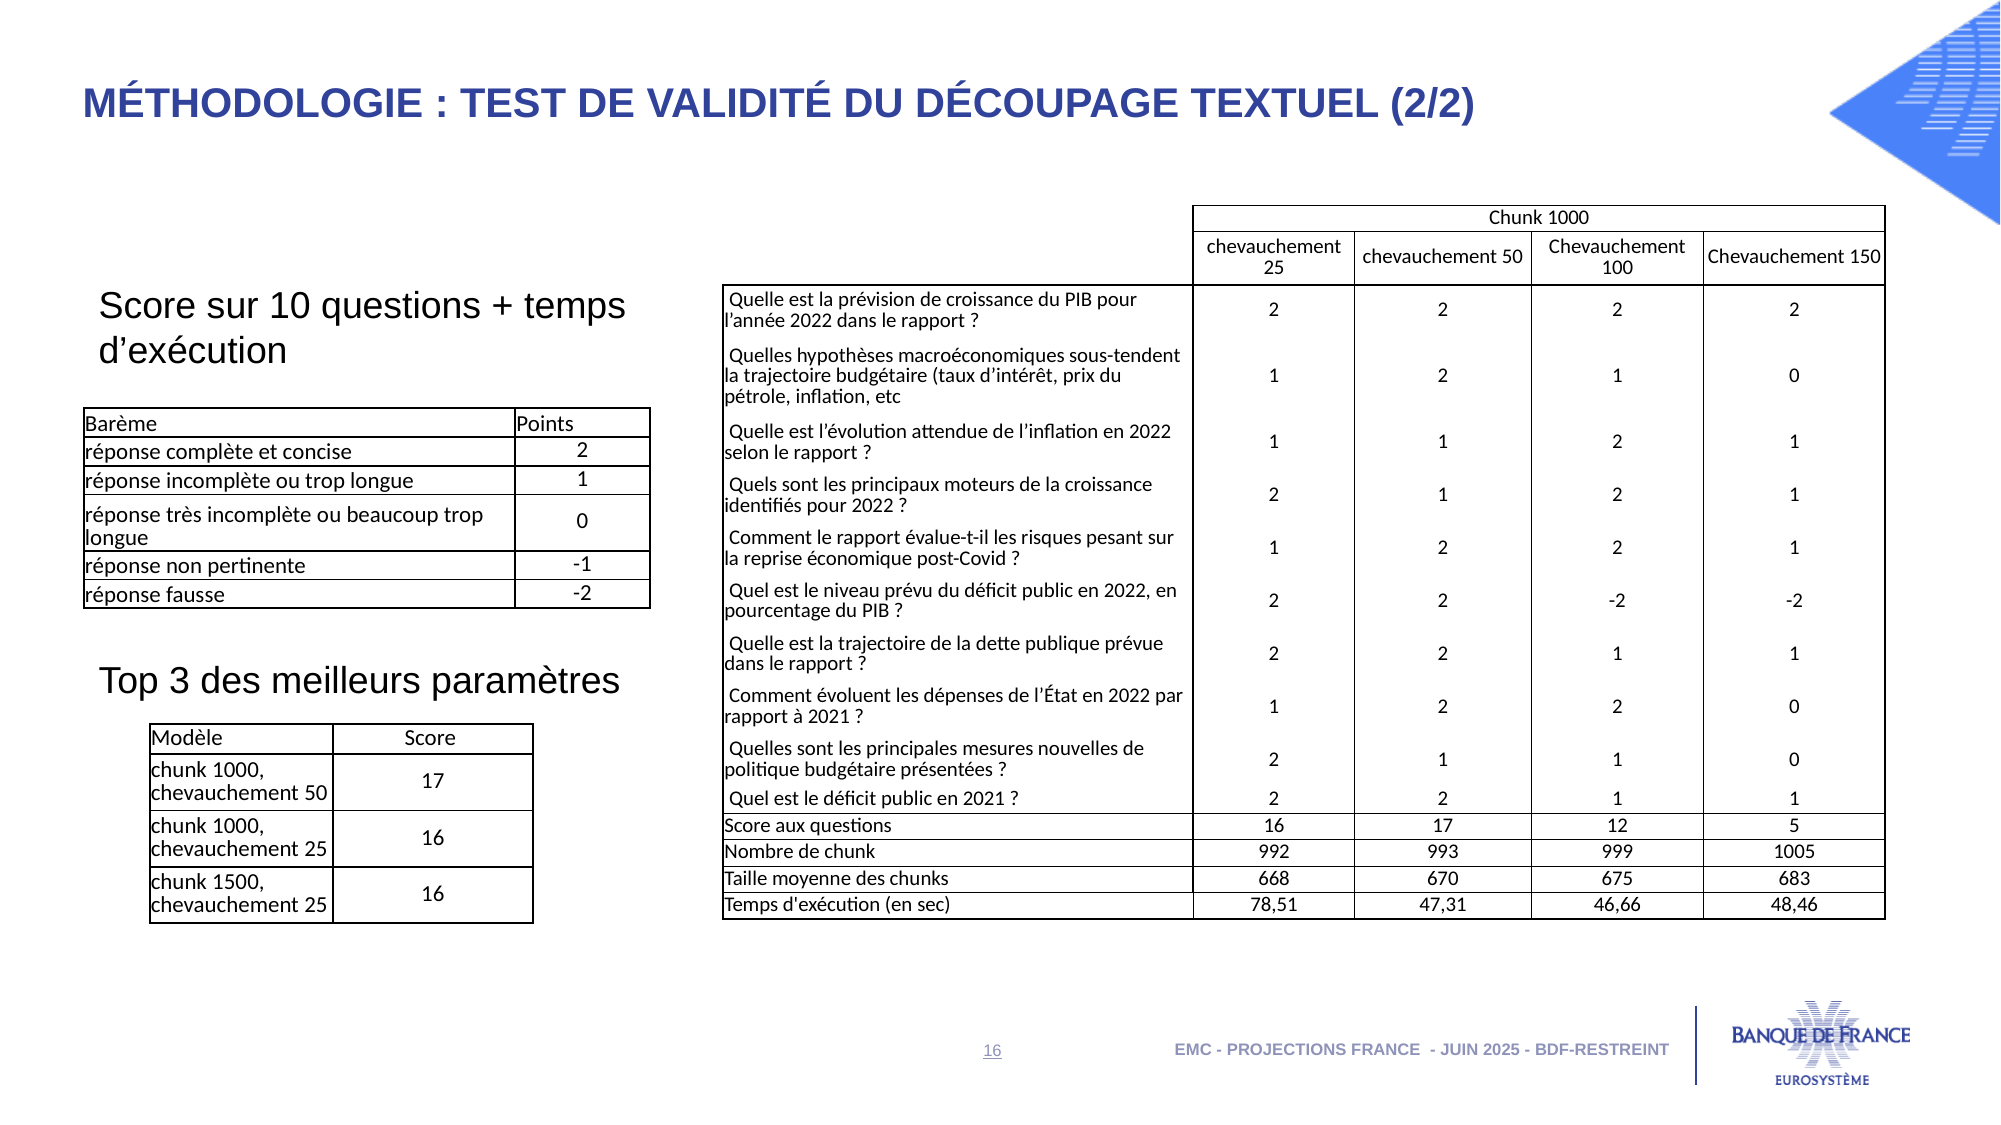

Méthodologie : Test de validité du découpage textuel (2/2)
|  | Chunk 1000 |  |  |  |
| --- | --- | --- | --- | --- |
|  | chevauchement 25 | chevauchement 50 | Chevauchement 100 | Chevauchement 150 |
| Quelle est la prévision de croissance du PIB pour l’année 2022 dans le rapport ? | 2 | 2 | 2 | 2 |
| Quelles hypothèses macroéconomiques sous-tendent la trajectoire budgétaire (taux d’intérêt, prix du pétrole, inflation, etc | 1 | 2 | 1 | 0 |
| Quelle est l’évolution attendue de l’inflation en 2022 selon le rapport ? | 1 | 1 | 2 | 1 |
| Quels sont les principaux moteurs de la croissance identifiés pour 2022 ? | 2 | 1 | 2 | 1 |
| Comment le rapport évalue-t-il les risques pesant sur la reprise économique post-Covid ? | 1 | 2 | 2 | 1 |
| Quel est le niveau prévu du déficit public en 2022, en pourcentage du PIB ? | 2 | 2 | -2 | -2 |
| Quelle est la trajectoire de la dette publique prévue dans le rapport ? | 2 | 2 | 1 | 1 |
| Comment évoluent les dépenses de l’État en 2022 par rapport à 2021 ? | 1 | 2 | 2 | 0 |
| Quelles sont les principales mesures nouvelles de politique budgétaire présentées ? | 2 | 1 | 1 | 0 |
| Quel est le déficit public en 2021 ? | 2 | 2 | 1 | 1 |
| Score aux questions | 16 | 17 | 12 | 5 |
| Nombre de chunk | 992 | 993 | 999 | 1005 |
| Taille moyenne des chunks | 668 | 670 | 675 | 683 |
| Temps d'exécution (en sec) | 78,51 | 47,31 | 46,66 | 48,46 |
Score sur 10 questions + temps d’exécution
| Barème | Points |
| --- | --- |
| réponse complète et concise | 2 |
| réponse incomplète ou trop longue | 1 |
| réponse très incomplète ou beaucoup trop longue | 0 |
| réponse non pertinente | -1 |
| réponse fausse | -2 |
Top 3 des meilleurs paramètres
| Modèle | Score |
| --- | --- |
| chunk 1000, chevauchement 50 | 17 |
| chunk 1000, chevauchement 25 | 16 |
| chunk 1500, chevauchement 25 | 16 |
EMC - Projections France  - juin 2025 - BDF-RESTREINT
16